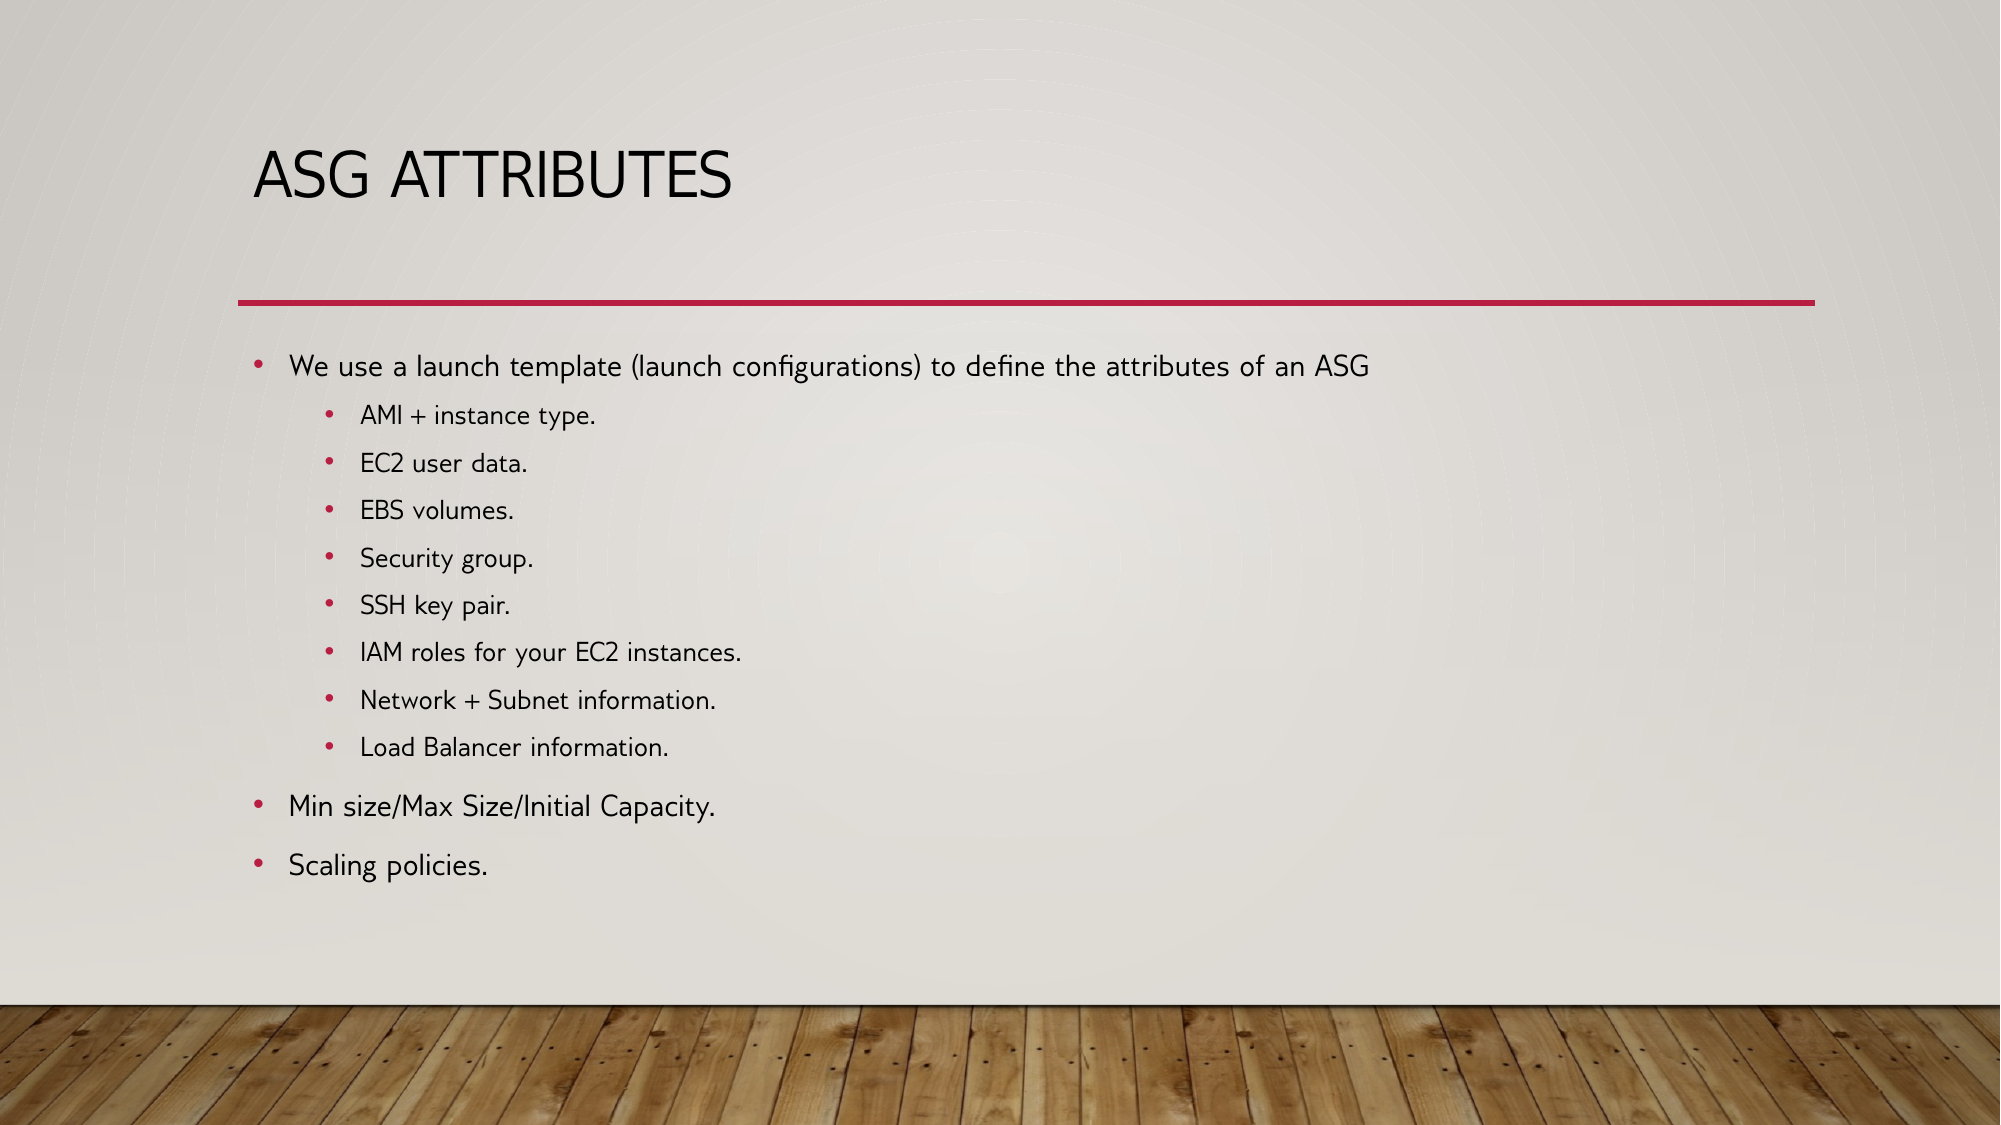

# ASG attributes
We use a launch template (launch configurations) to define the attributes of an ASG
AMI + instance type.
EC2 user data.
EBS volumes.
Security group.
SSH key pair.
IAM roles for your EC2 instances.
Network + Subnet information.
Load Balancer information.
Min size/Max Size/Initial Capacity.
Scaling policies.